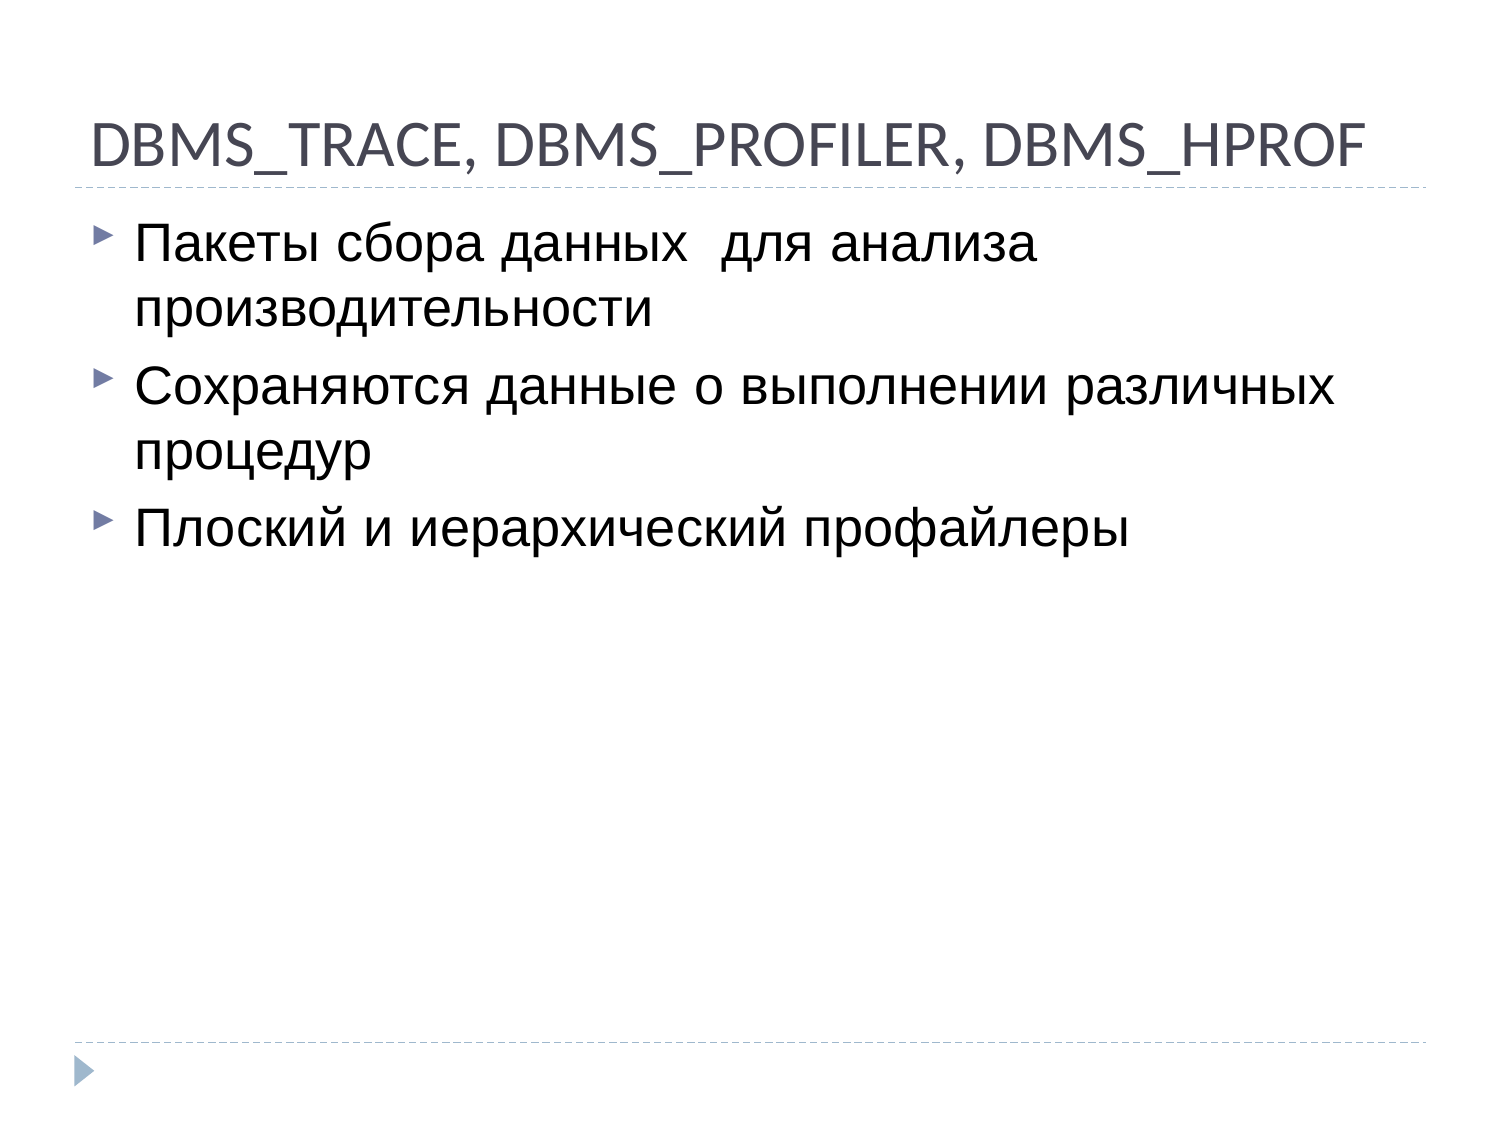

# DBMS_TRACE, DBMS_PROFILER, DBMS_HPROF
Пакеты сбора данных  для анализа производительности
Сохраняются данные о выполнении различных процедур
Плоский и иерархический профайлеры